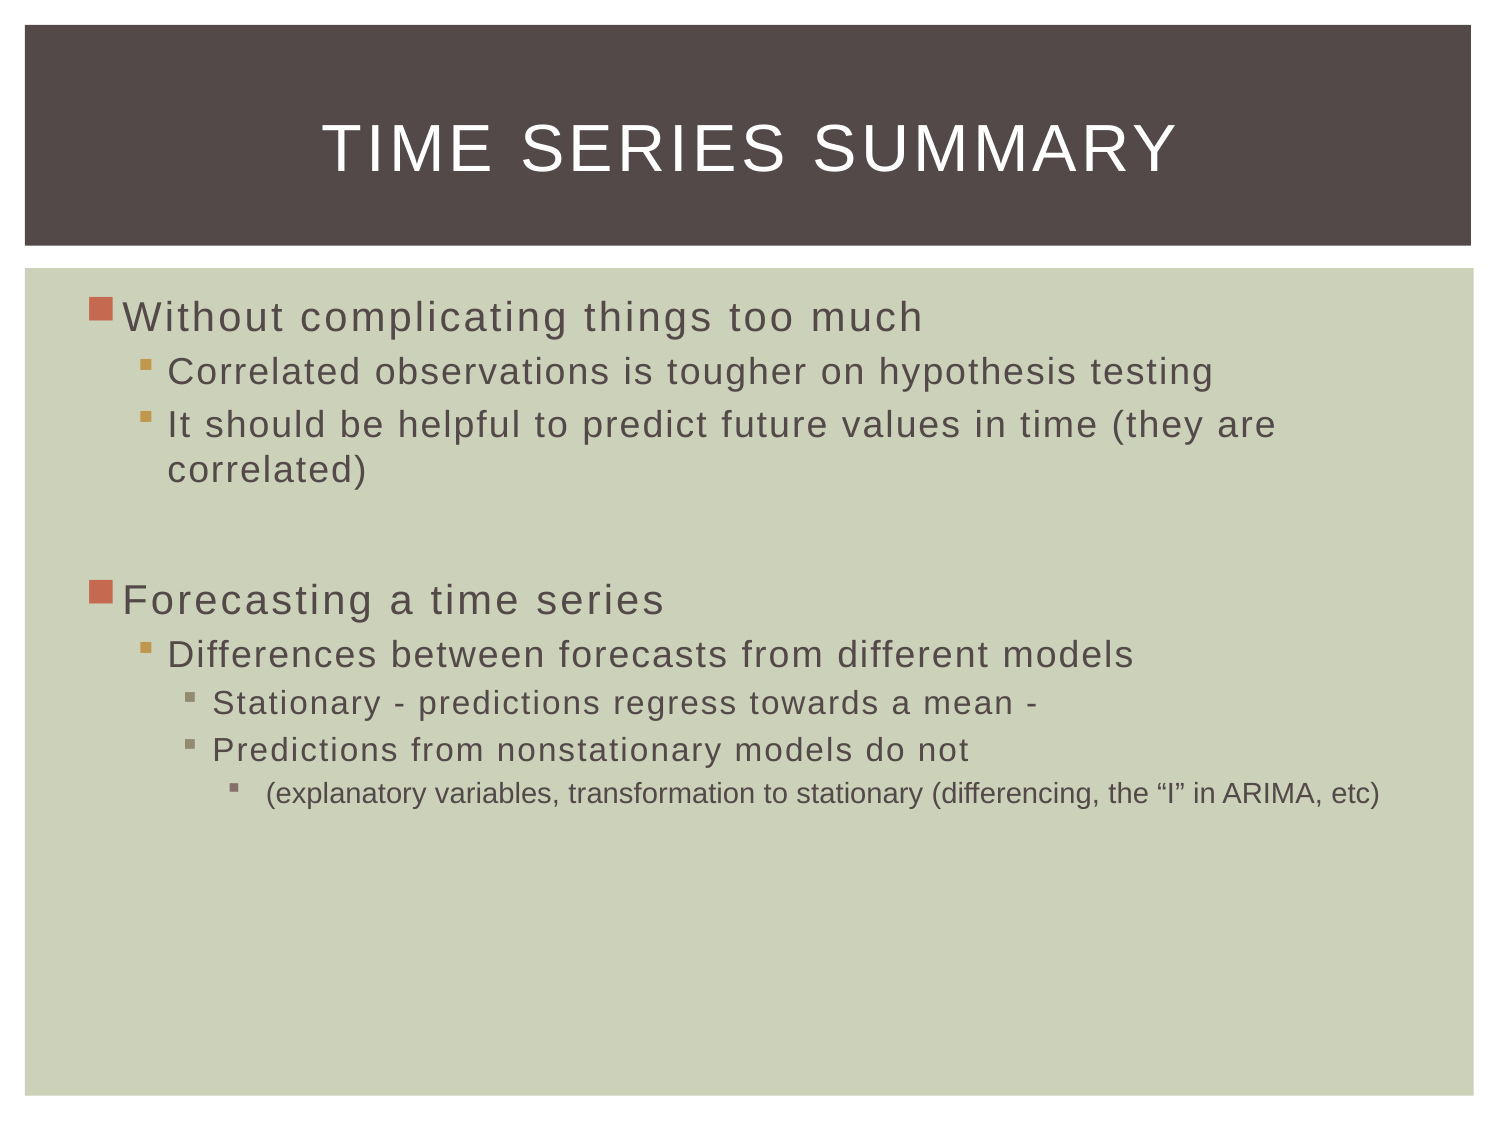

# Time Series Summary
Without complicating things too much
Correlated observations is tougher on hypothesis testing
It should be helpful to predict future values in time (they are correlated)

Forecasting a time series
Differences between forecasts from different models
Stationary - predictions regress towards a mean -
Predictions from nonstationary models do not
 (explanatory variables, transformation to stationary (differencing, the “I” in ARIMA, etc)